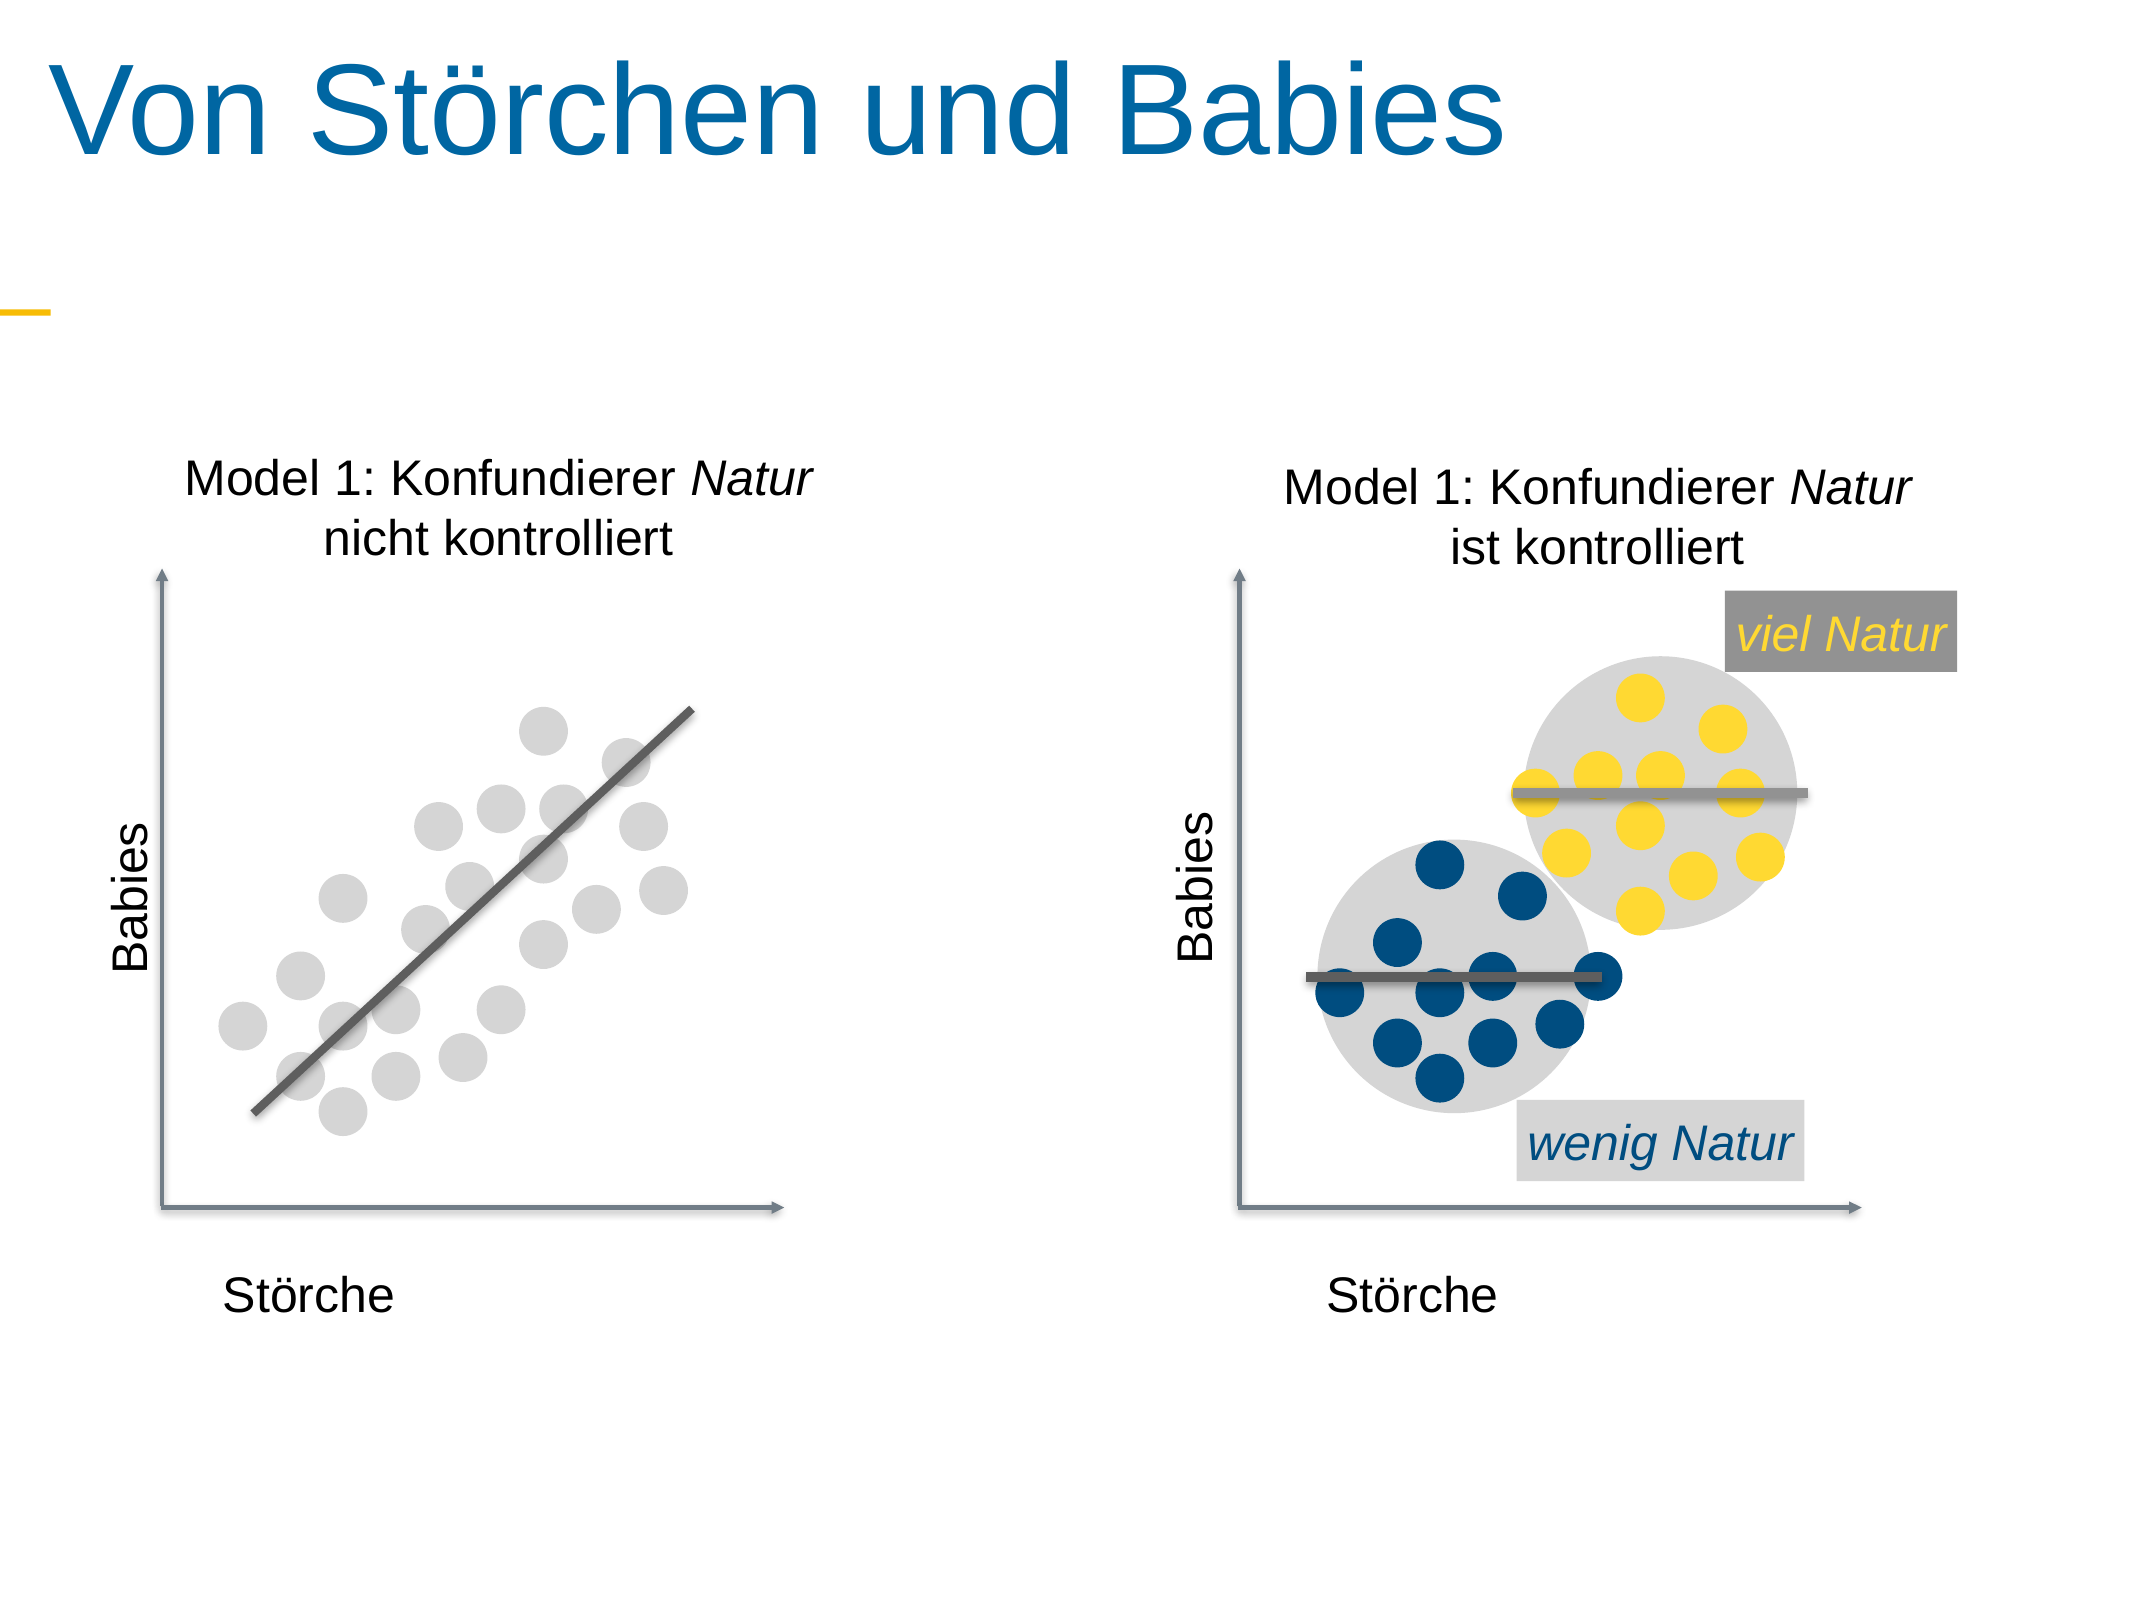

Von Störchen und Babies
Model 1: Konfundierer Natur
nicht kontrolliert
Model 1: Konfundierer Natur
ist kontrolliert

viel Natur

Babies

Babies

wenig Natur
Störche
Störche
42